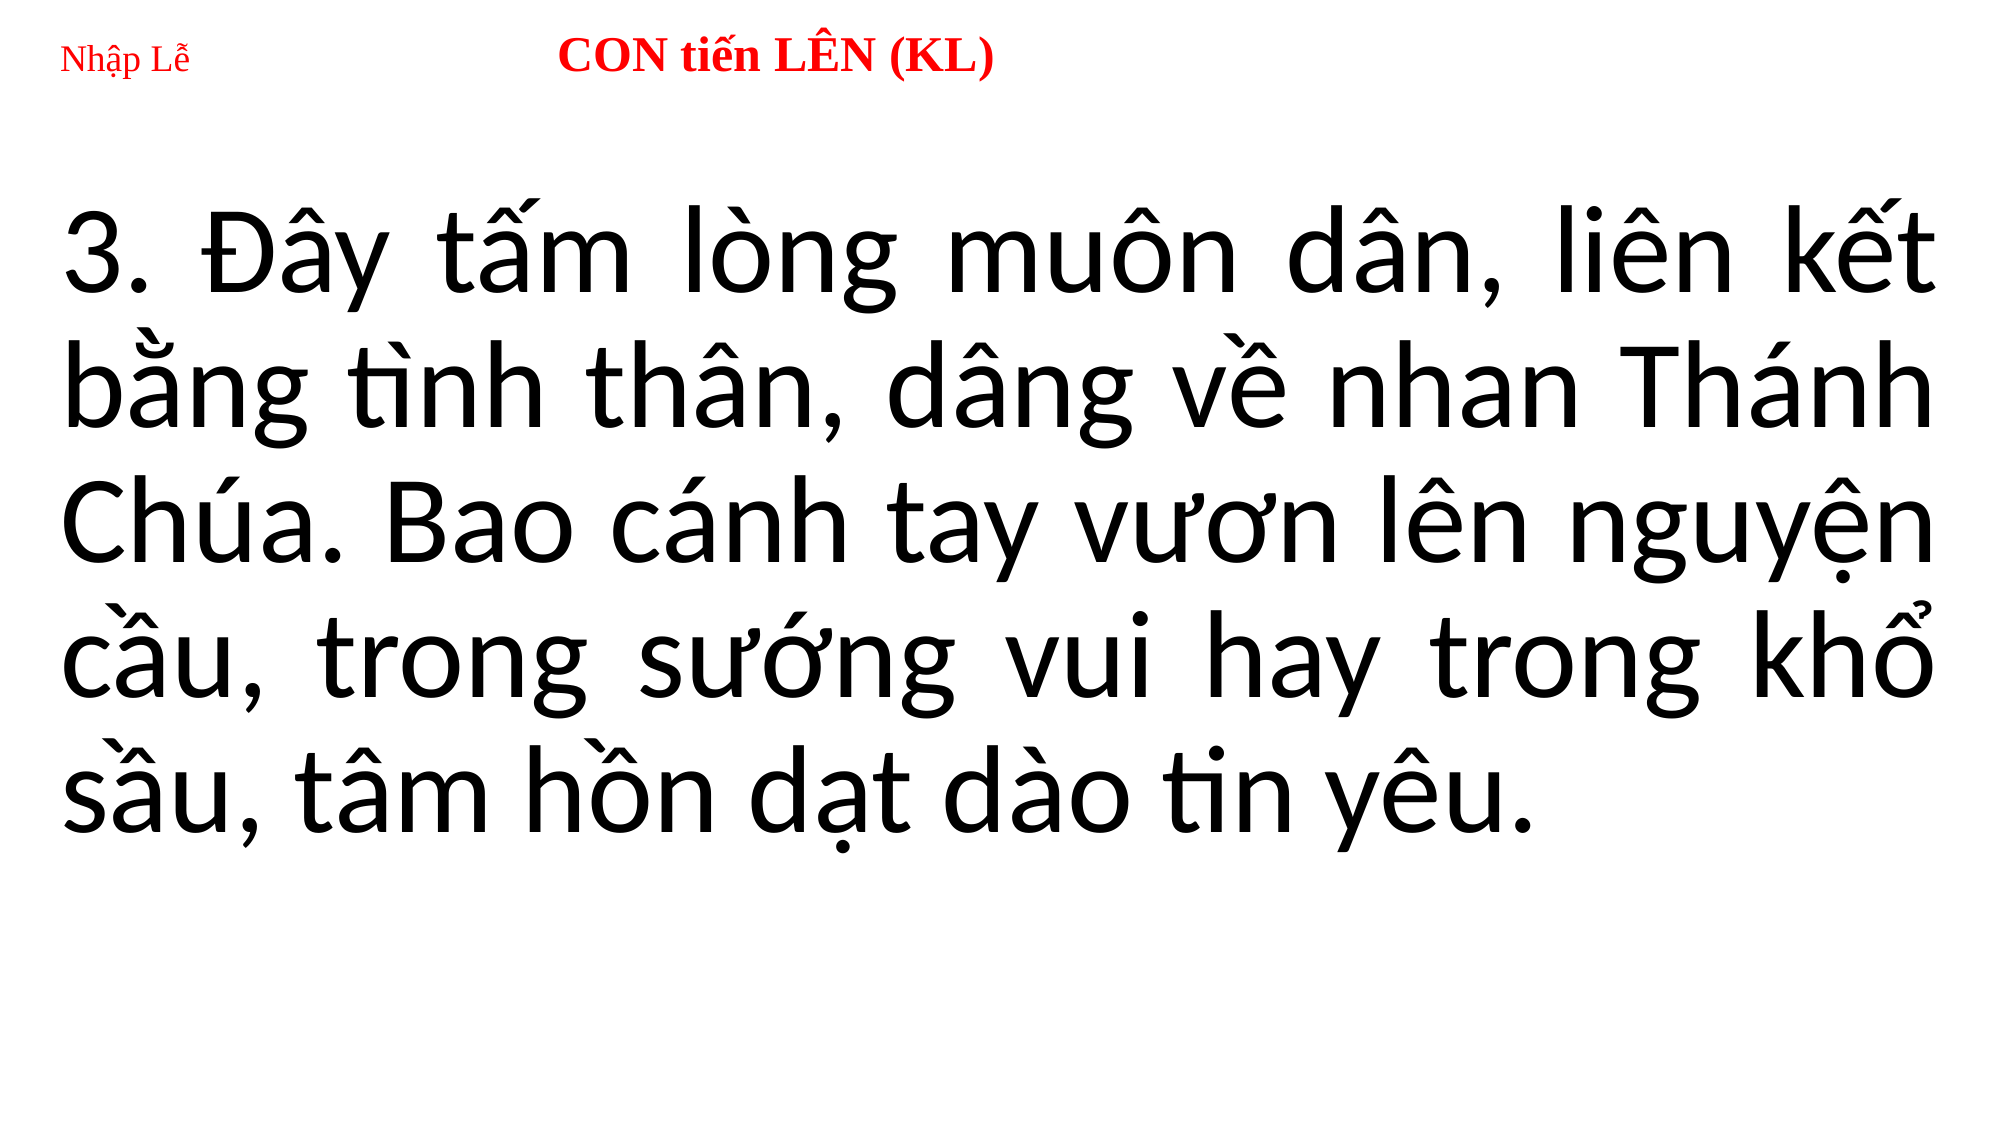

# Nhập Lễ                    	     CON tiến LÊN (KL)
3. Đây tấm lòng muôn dân, liên kết bằng tình thân, dâng về nhan Thánh Chúa. Bao cánh tay vươn lên nguyện cầu, trong sướng vui hay trong khổ sầu, tâm hồn dạt dào tin yêu.